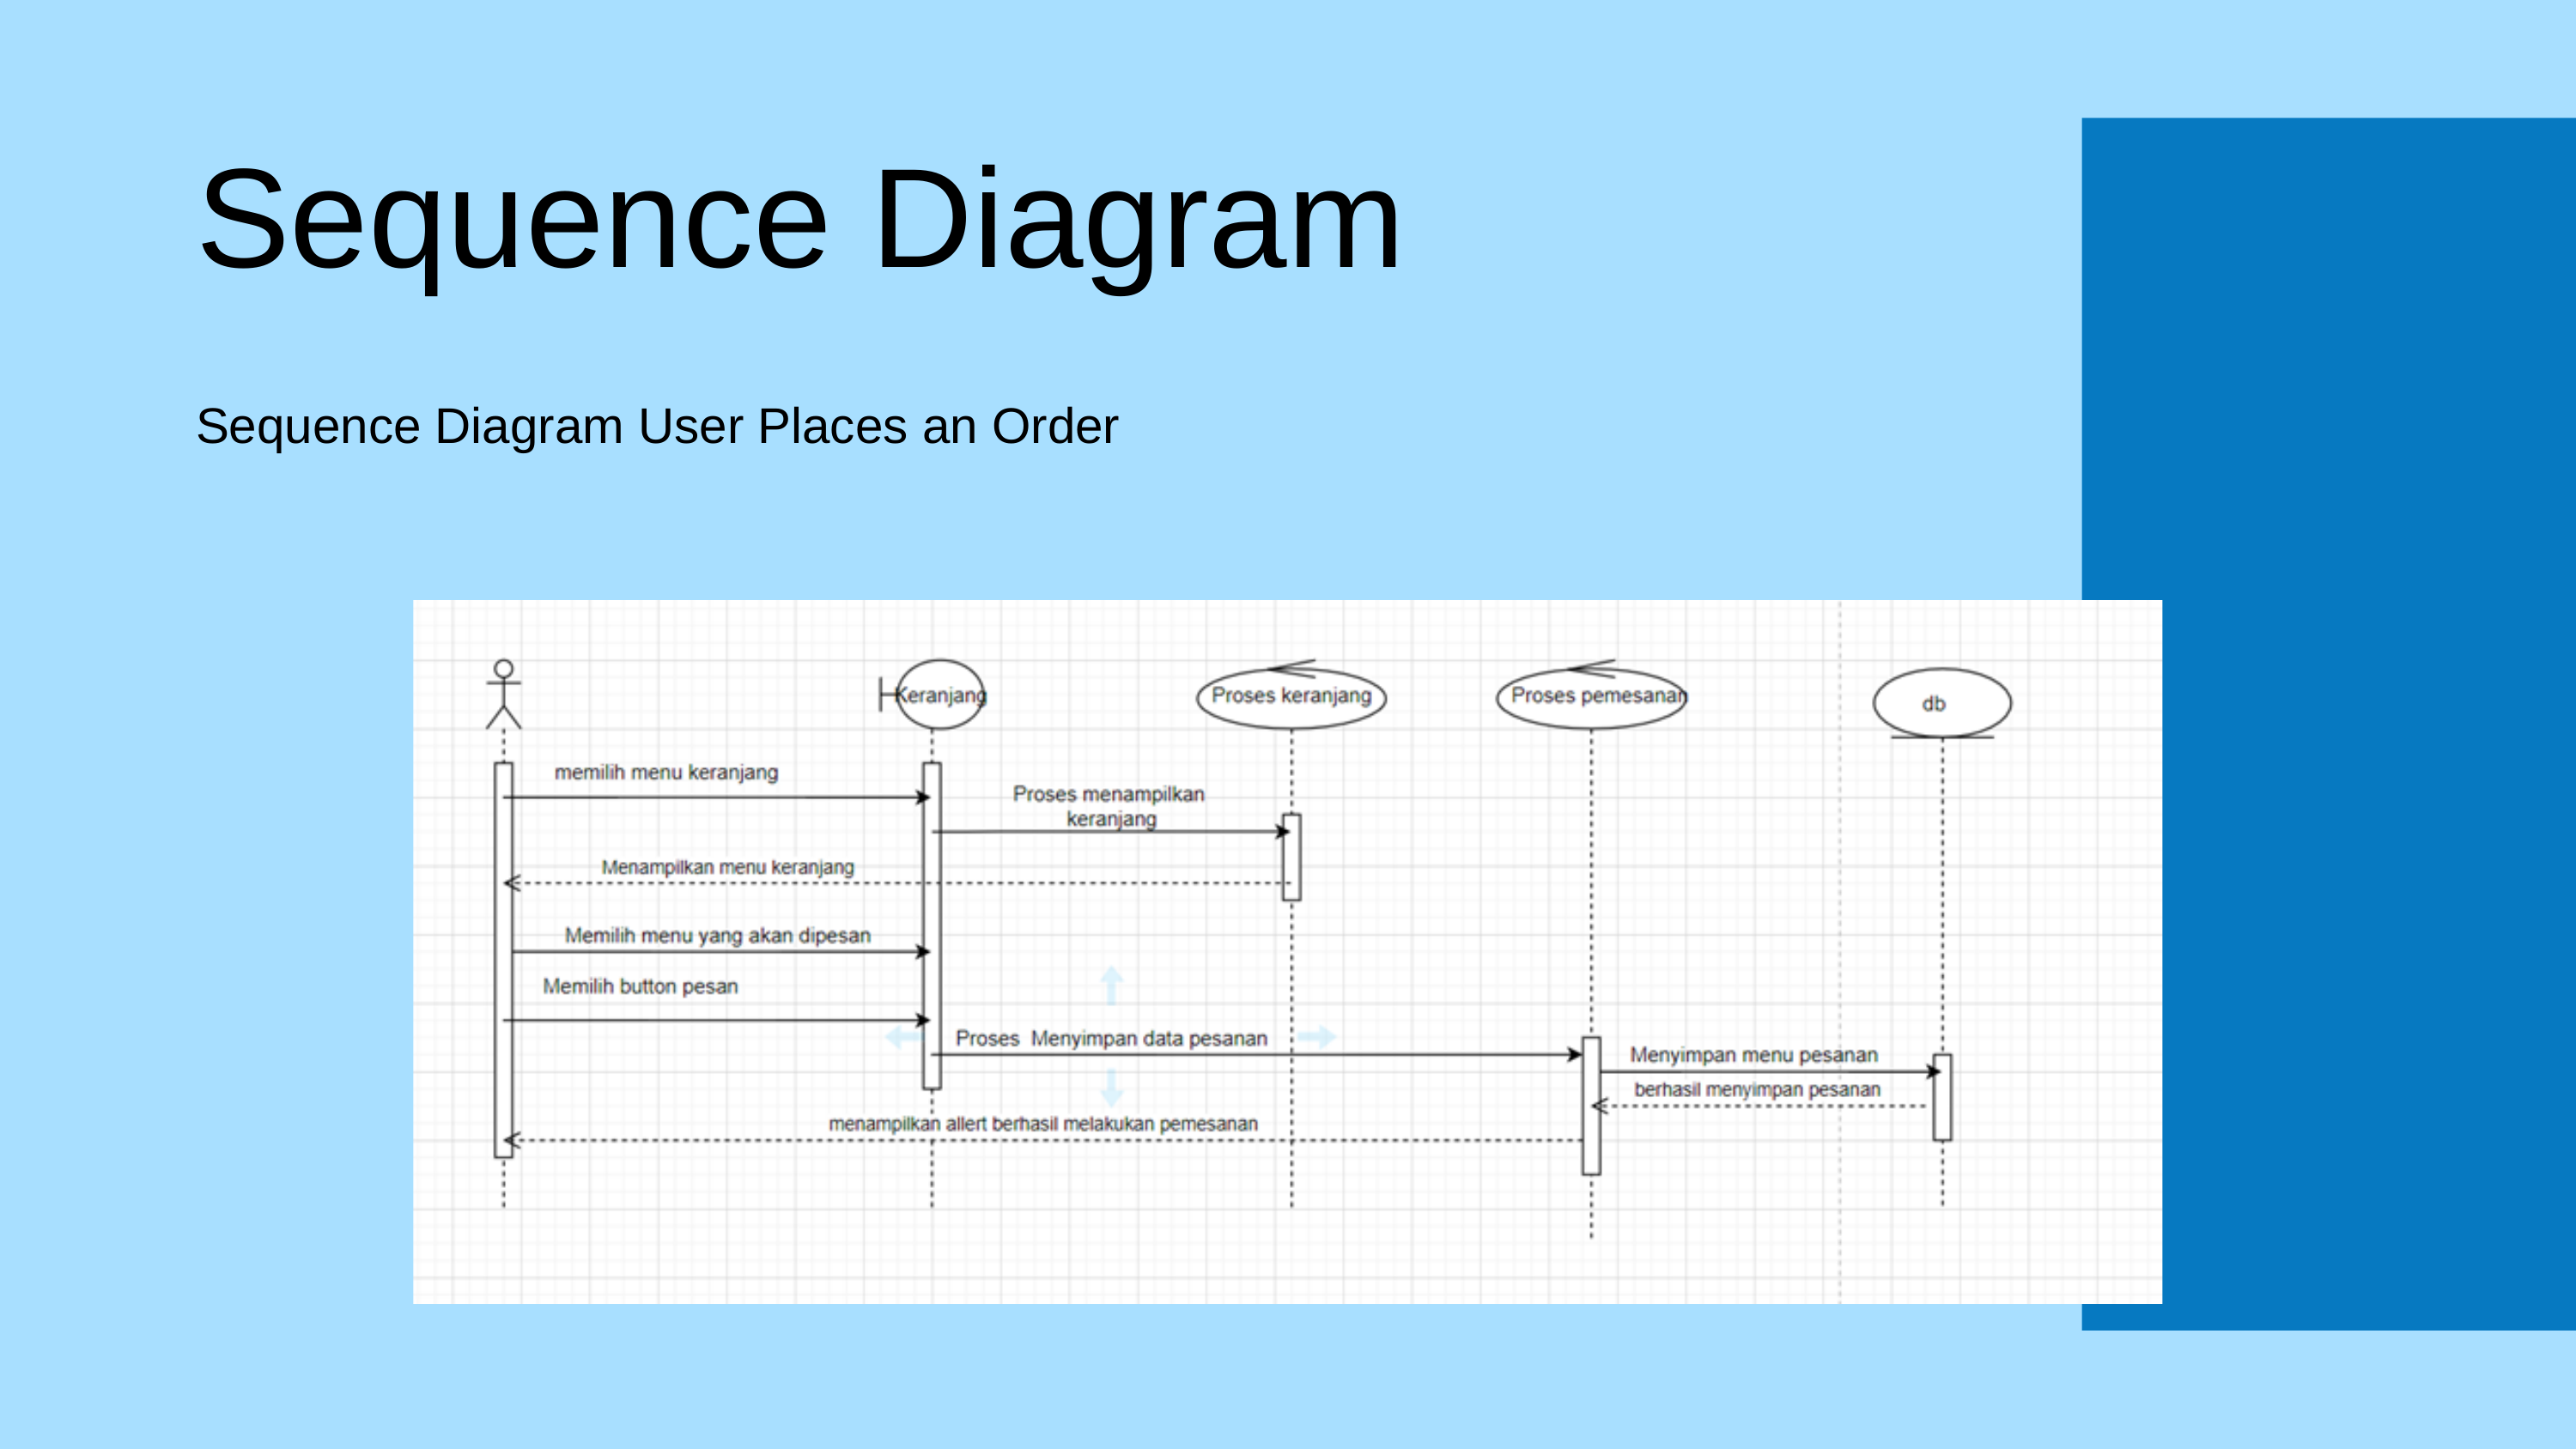

Sequence Diagram
Sequence Diagram User Places an Order